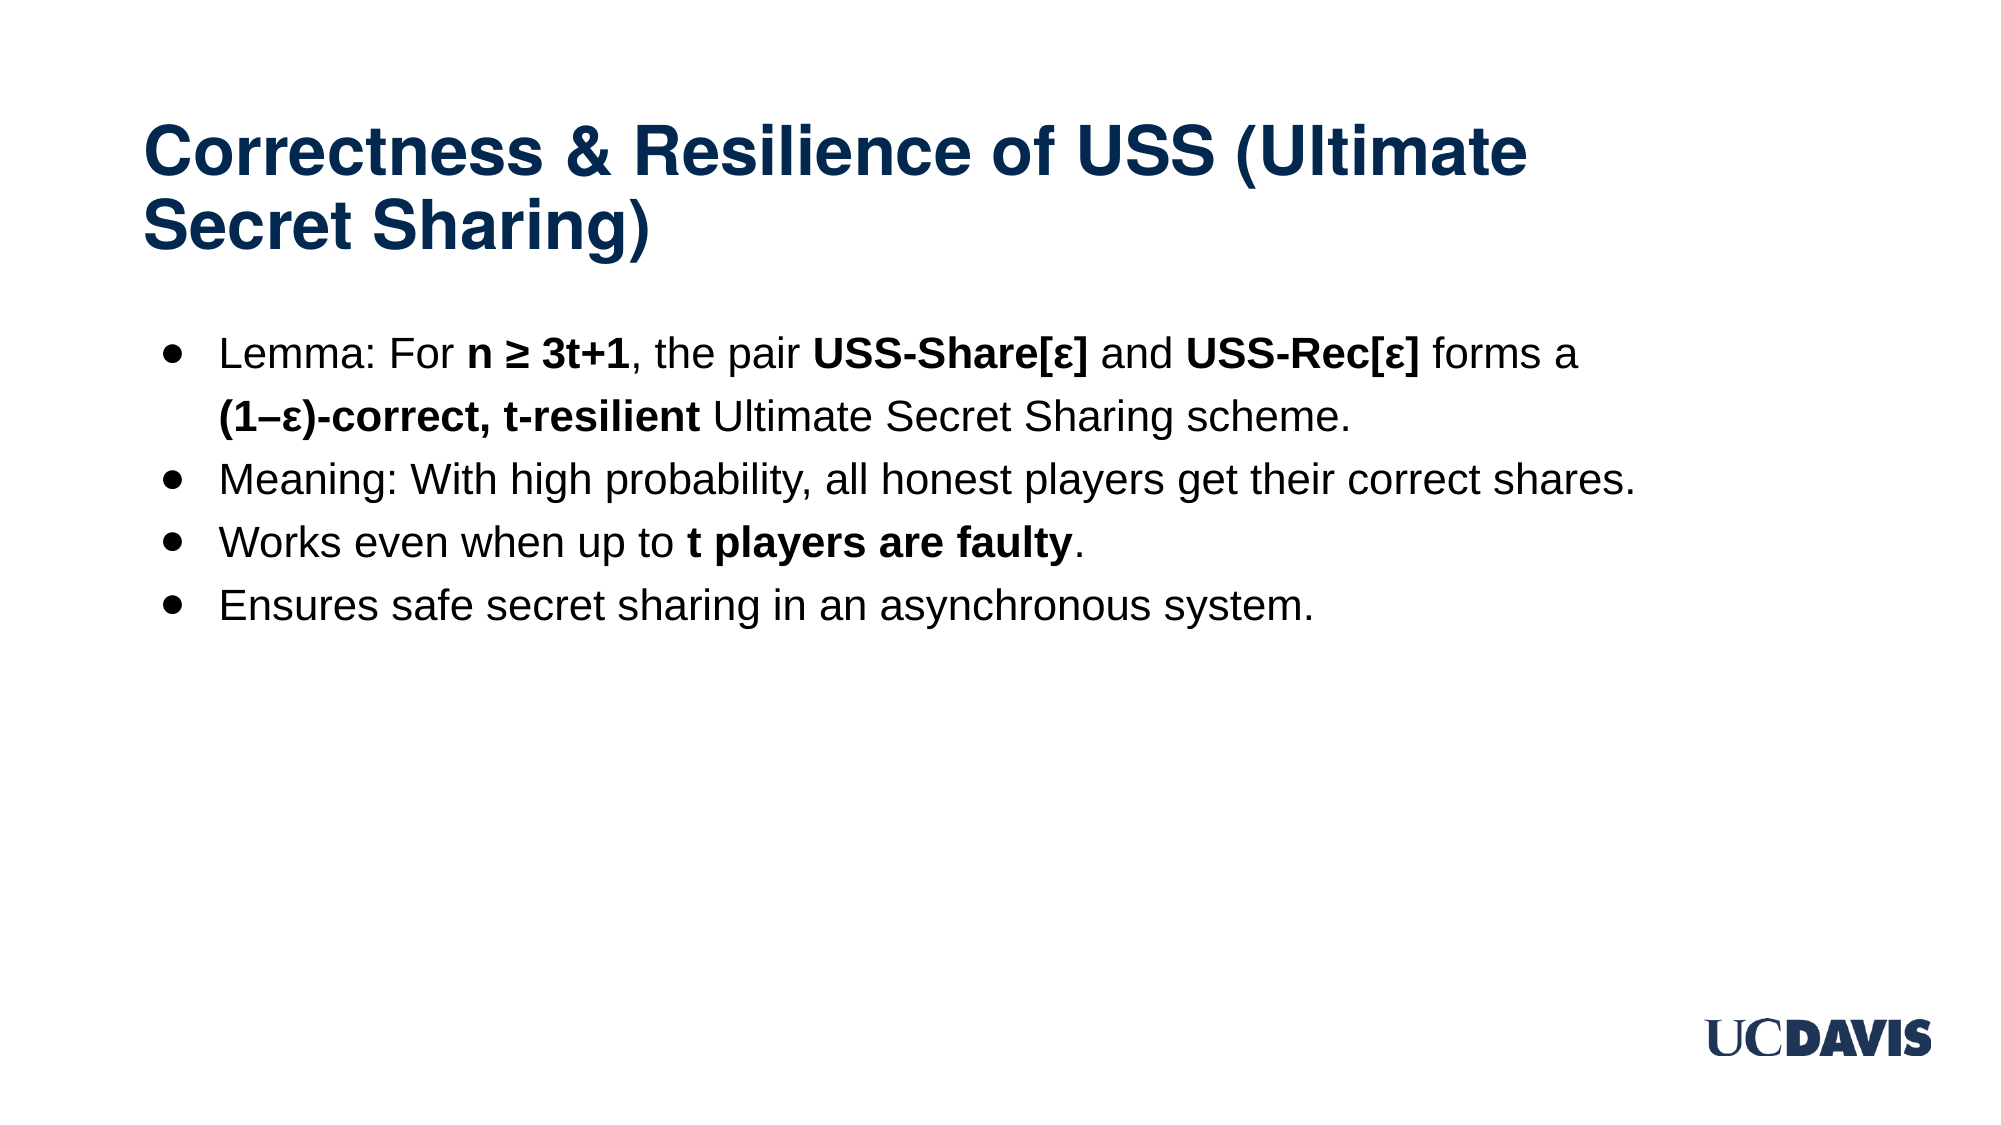

# Correctness & Resilience of USS (Ultimate Secret Sharing)

Lemma: For n ≥ 3t+1, the pair USS-Share[ε] and USS-Rec[ε] forms a
(1–ε)-correct, t-resilient Ultimate Secret Sharing scheme.
Meaning: With high probability, all honest players get their correct shares.
Works even when up to t players are faulty.
Ensures safe secret sharing in an asynchronous system.